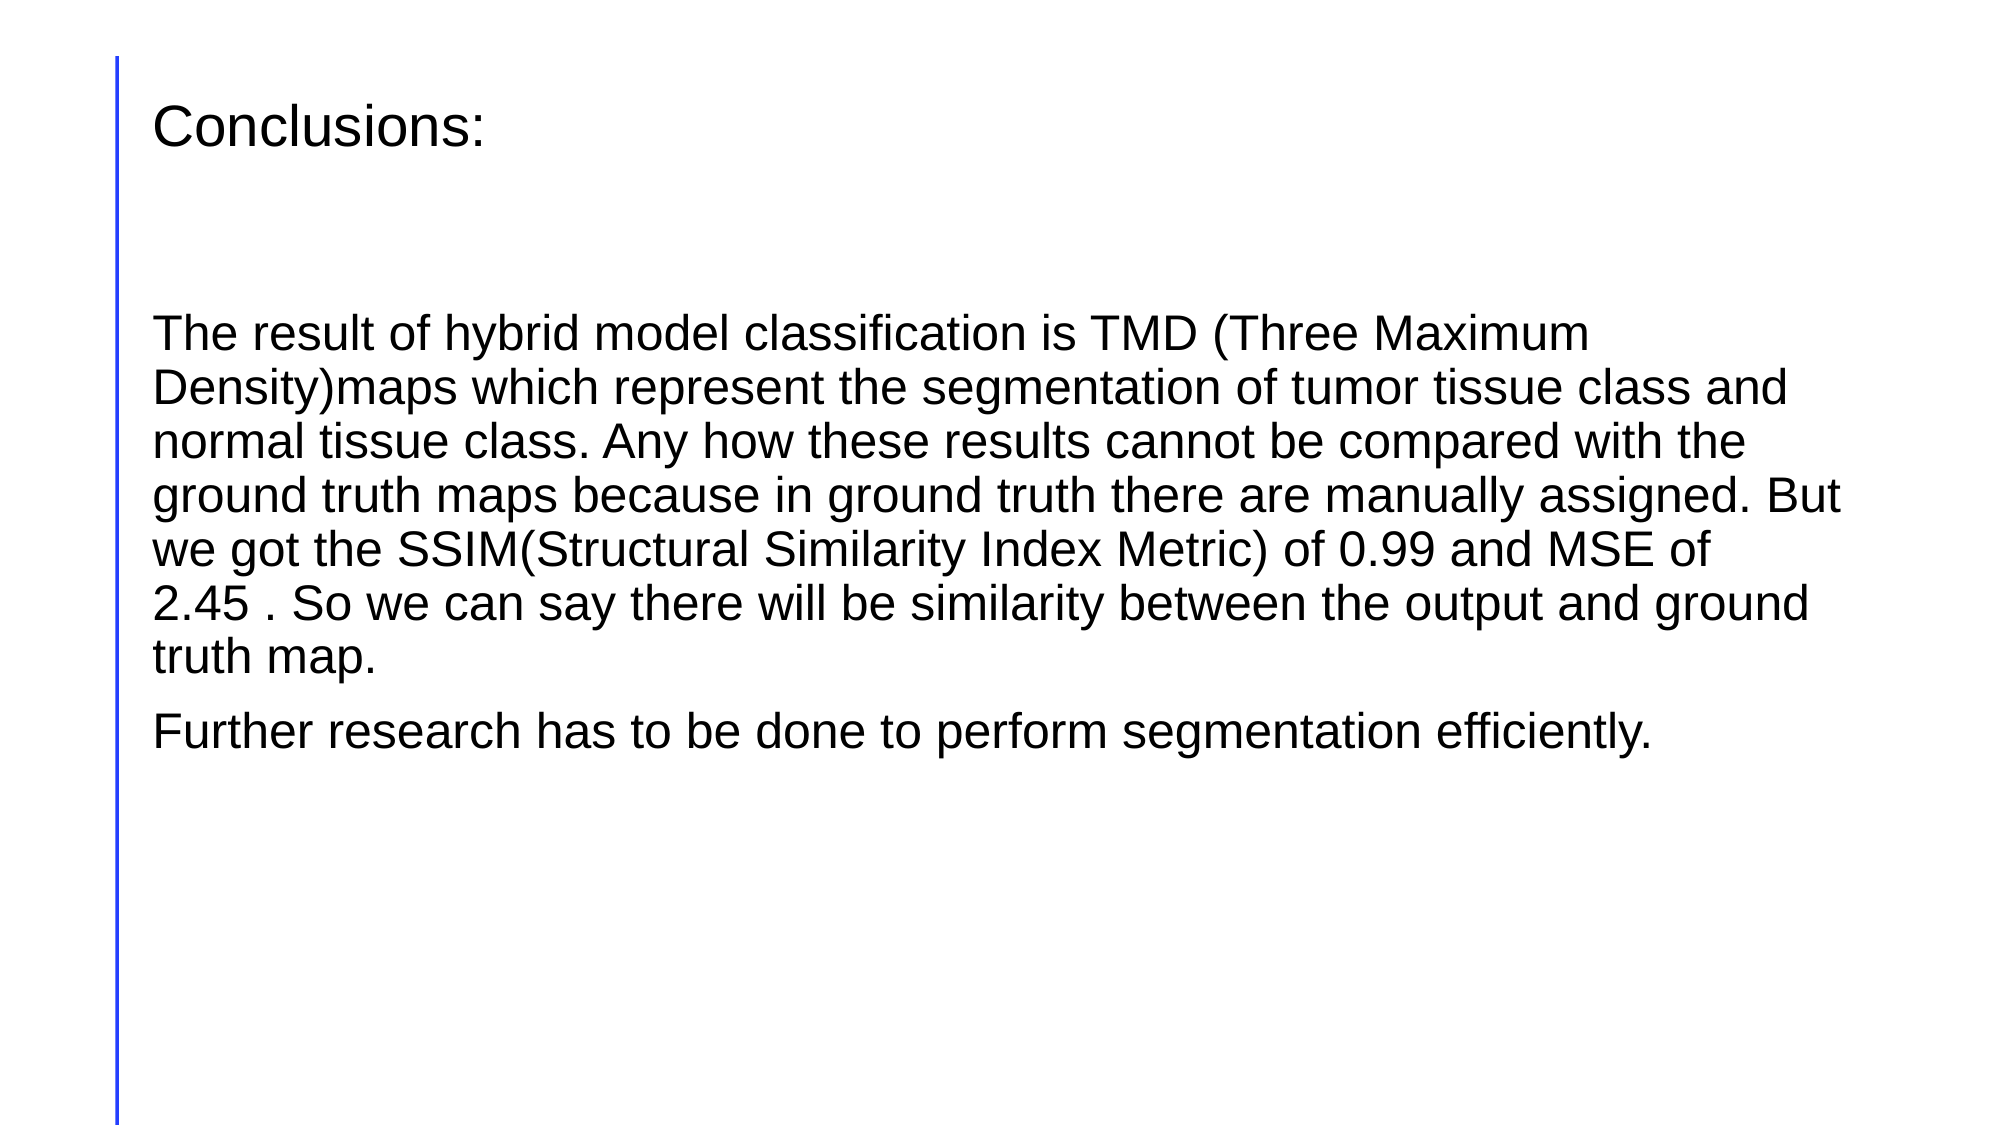

# Conclusions:
The result of hybrid model classification is TMD (Three Maximum Density)maps which represent the segmentation of tumor tissue class and normal tissue class. Any how these results cannot be compared with the ground truth maps because in ground truth there are manually assigned. But we got the SSIM(Structural Similarity Index Metric) of 0.99 and MSE of 2.45 . So we can say there will be similarity between the output and ground truth map.
Further research has to be done to perform segmentation efficiently.